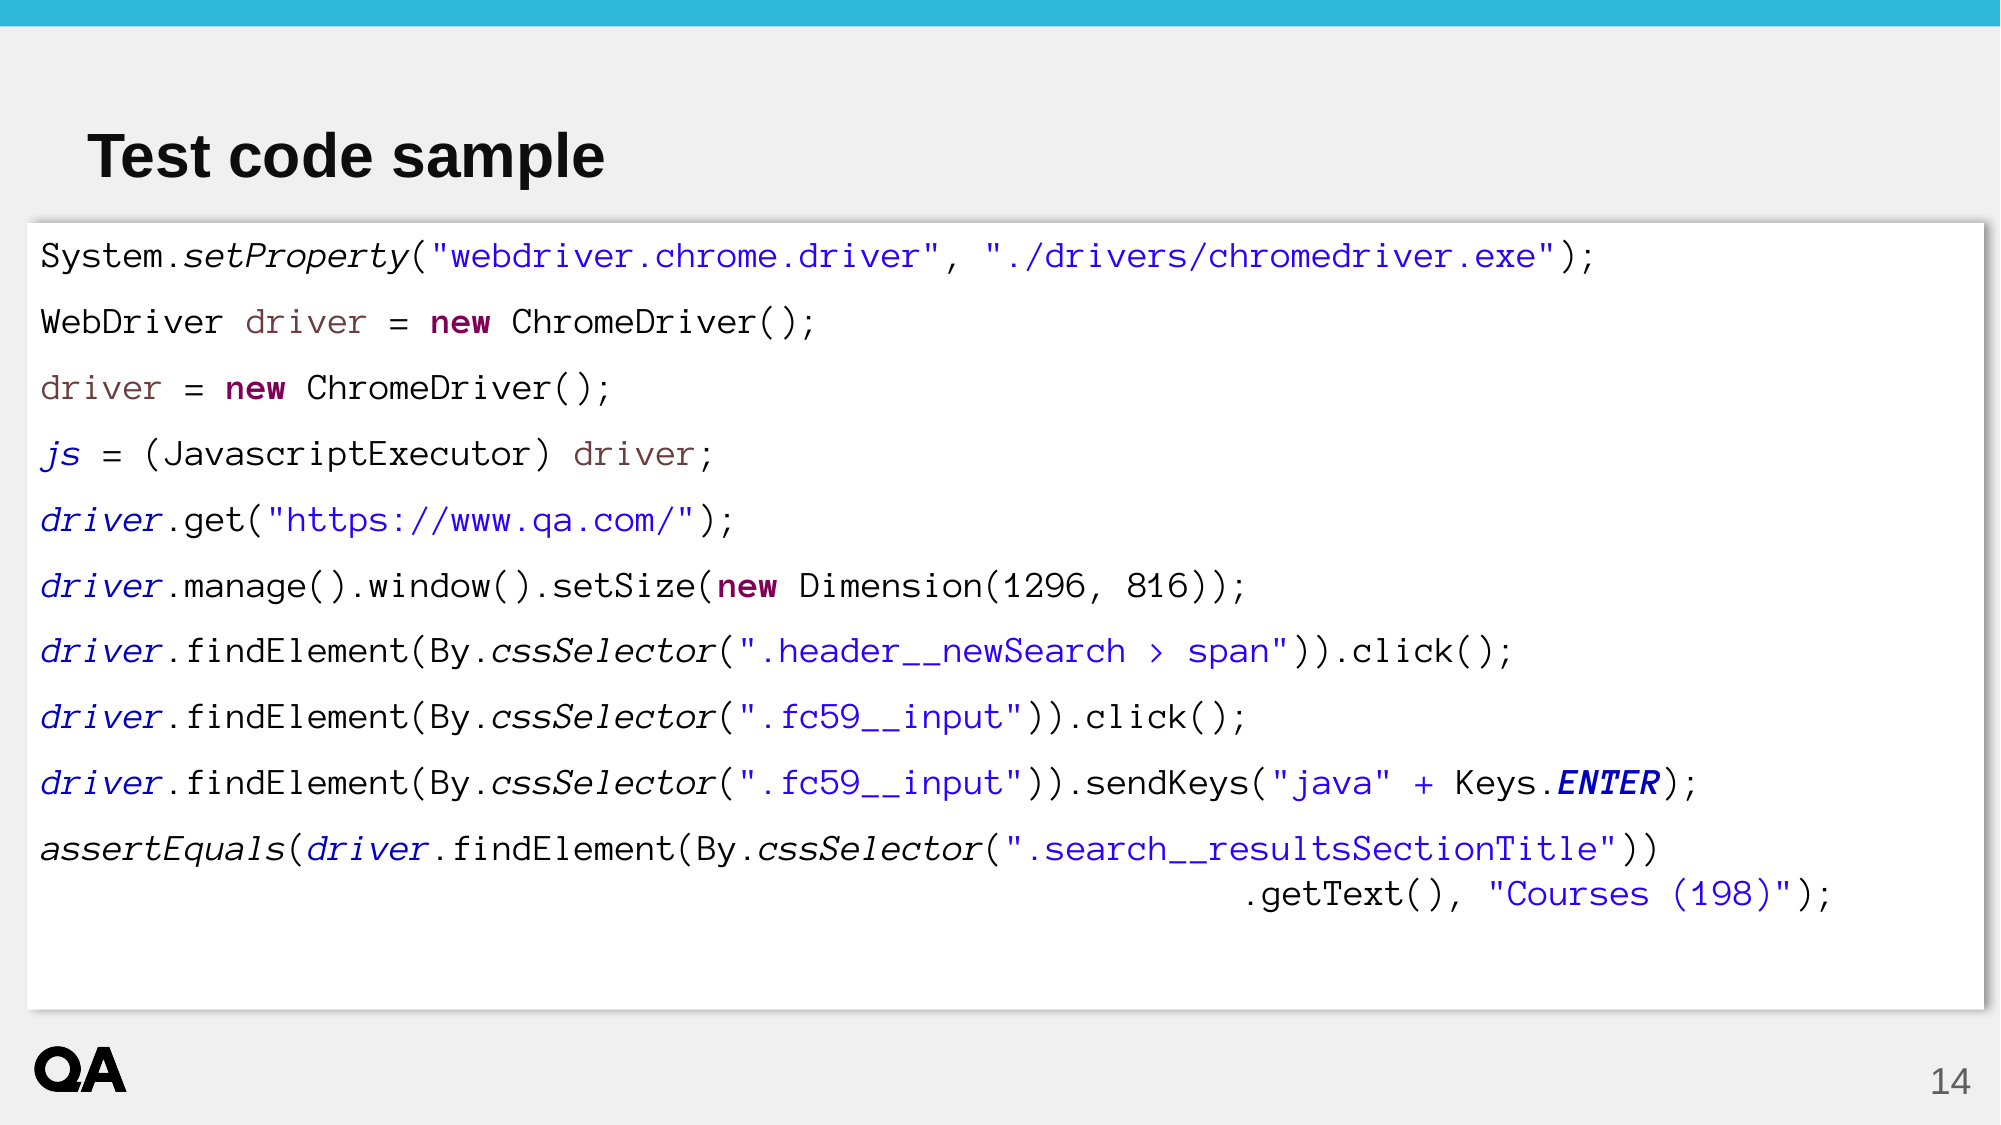

# Test code sample
System.setProperty("webdriver.chrome.driver", "./drivers/chromedriver.exe");
WebDriver driver = new ChromeDriver();
driver = new ChromeDriver();
js = (JavascriptExecutor) driver;
driver.get("https://www.qa.com/");
driver.manage().window().setSize(new Dimension(1296, 816));
driver.findElement(By.cssSelector(".header__newSearch > span")).click();
driver.findElement(By.cssSelector(".fc59__input")).click();
driver.findElement(By.cssSelector(".fc59__input")).sendKeys("java" + Keys.ENTER);
assertEquals(driver.findElement(By.cssSelector(".search__resultsSectionTitle"))
								.getText(), "Courses (198)");

14